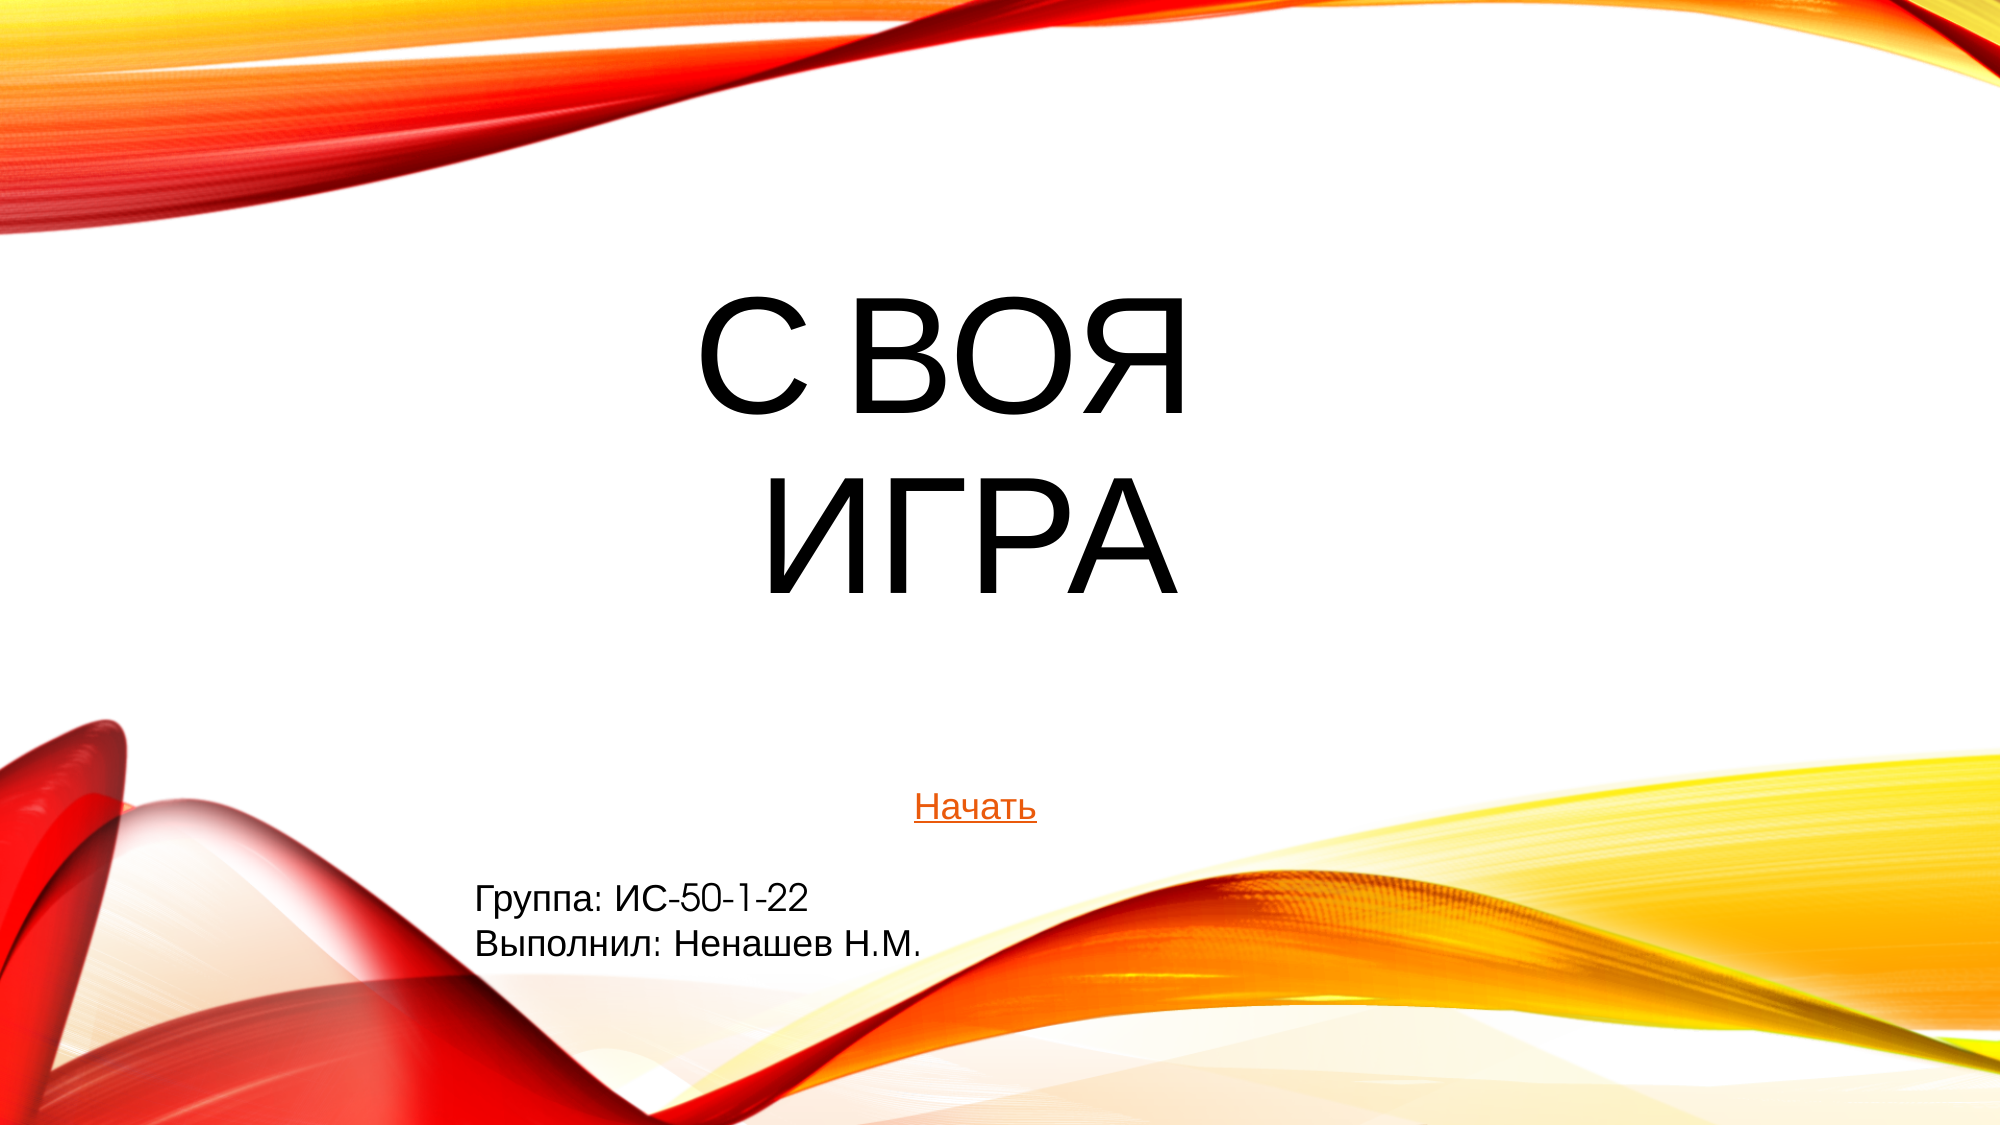

# С	воя Игра
Начать
Группа: ИС-50-1-22
Выполнил: Ненашев Н.М.